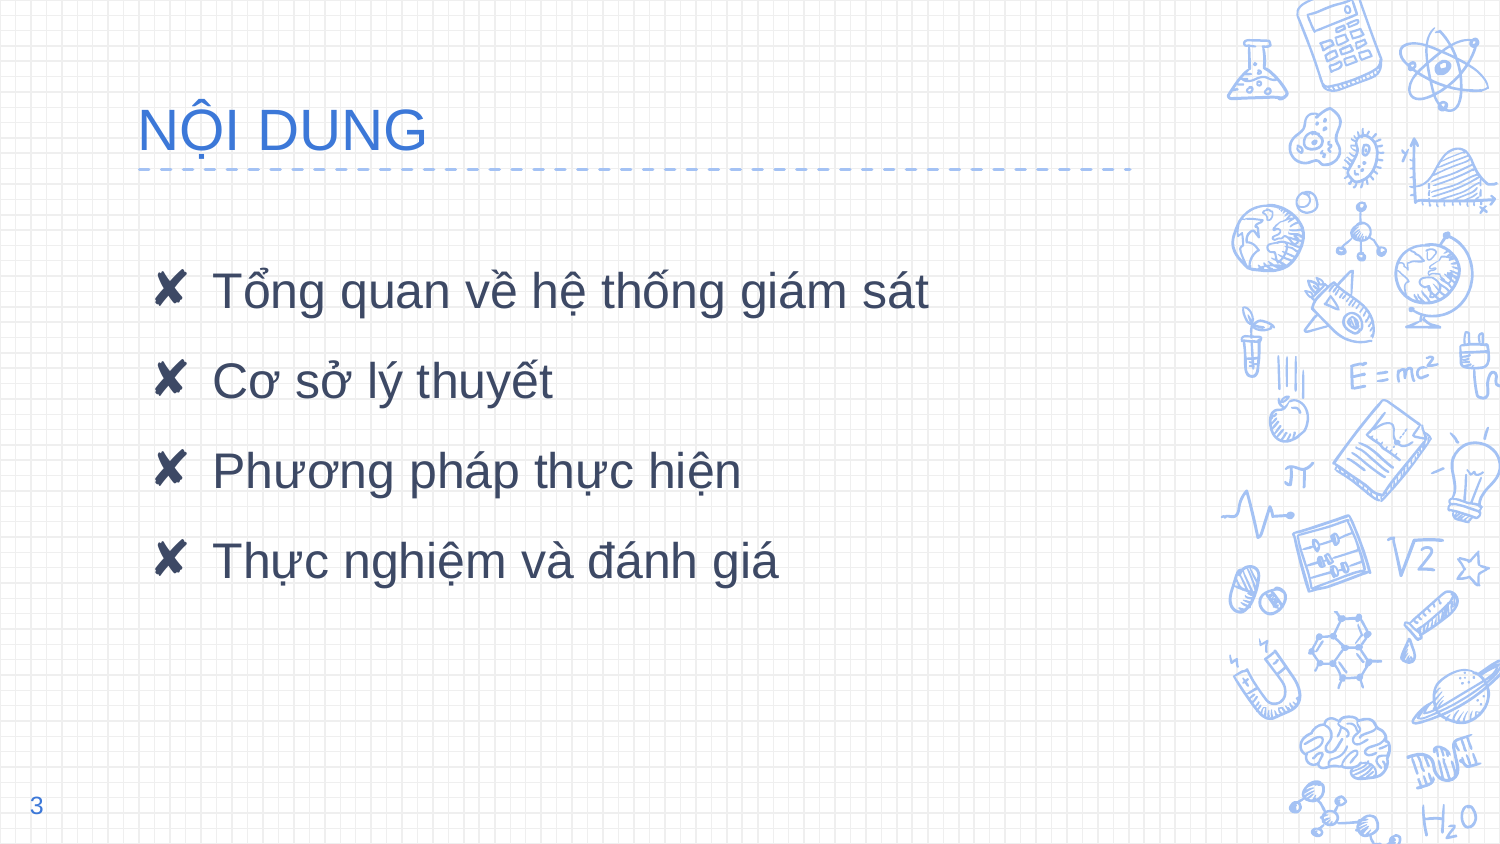

# NỘI DUNG
Tổng quan về hệ thống giám sát
Cơ sở lý thuyết
Phương pháp thực hiện
Thực nghiệm và đánh giá

3